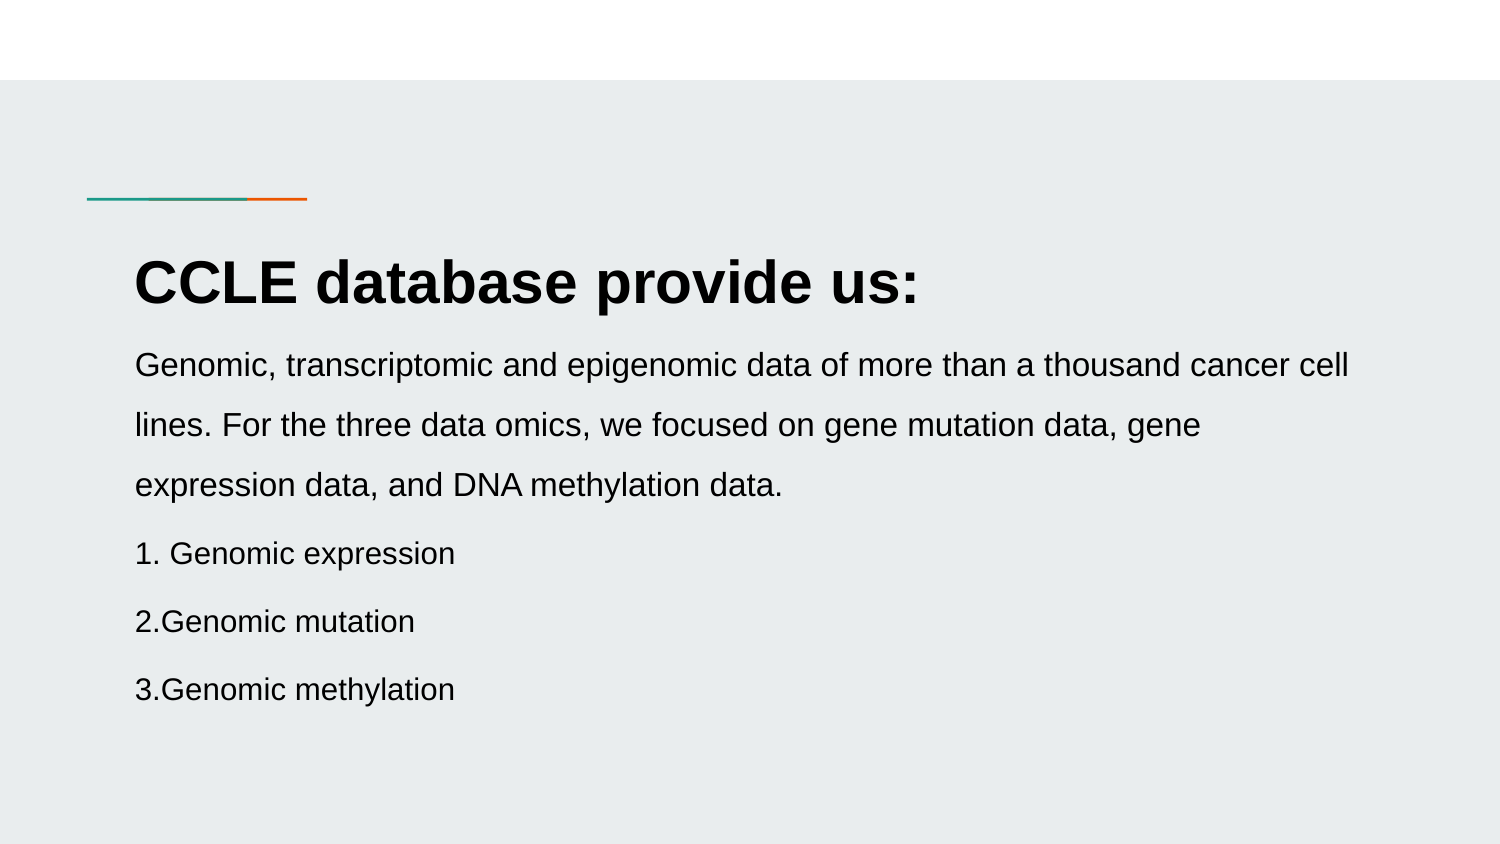

# CCLE database provide us:
Genomic, transcriptomic and epigenomic data of more than a thousand cancer cell lines. For the three data omics, we focused on gene mutation data, gene expression data, and DNA methylation data.
1. Genomic expression
2.Genomic mutation
3.Genomic methylation